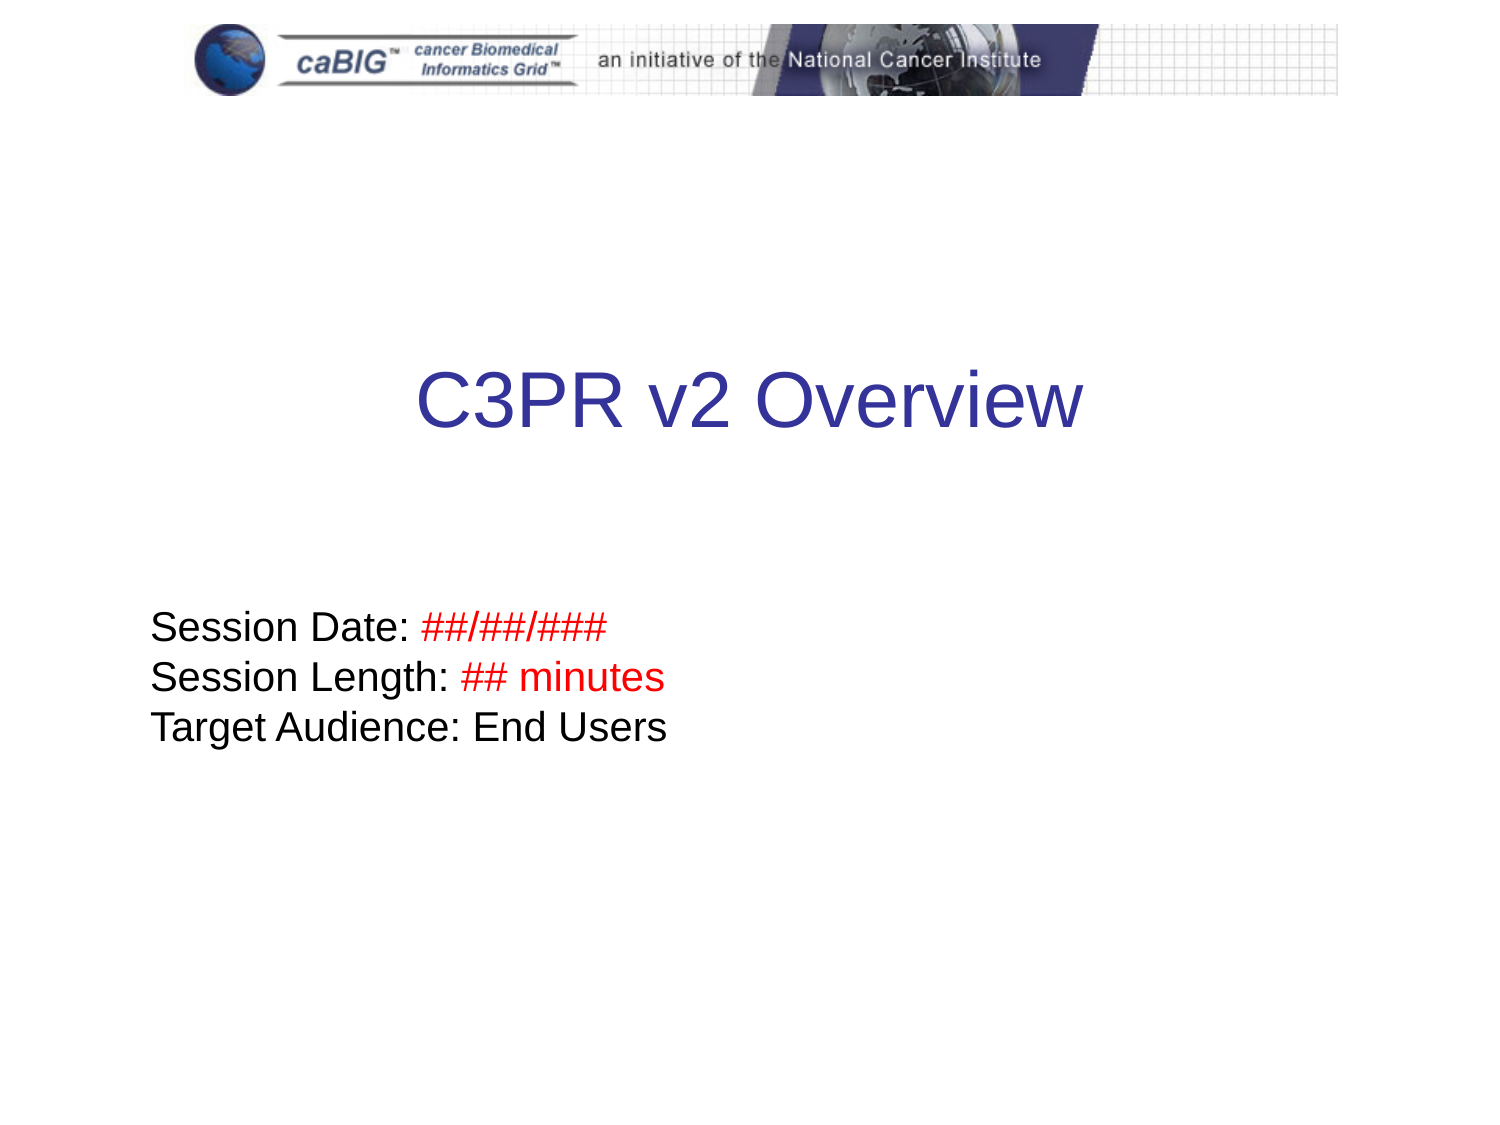

C3PR v2 Overview
Session Date: ##/##/###
Session Length: ## minutes
Target Audience: End Users